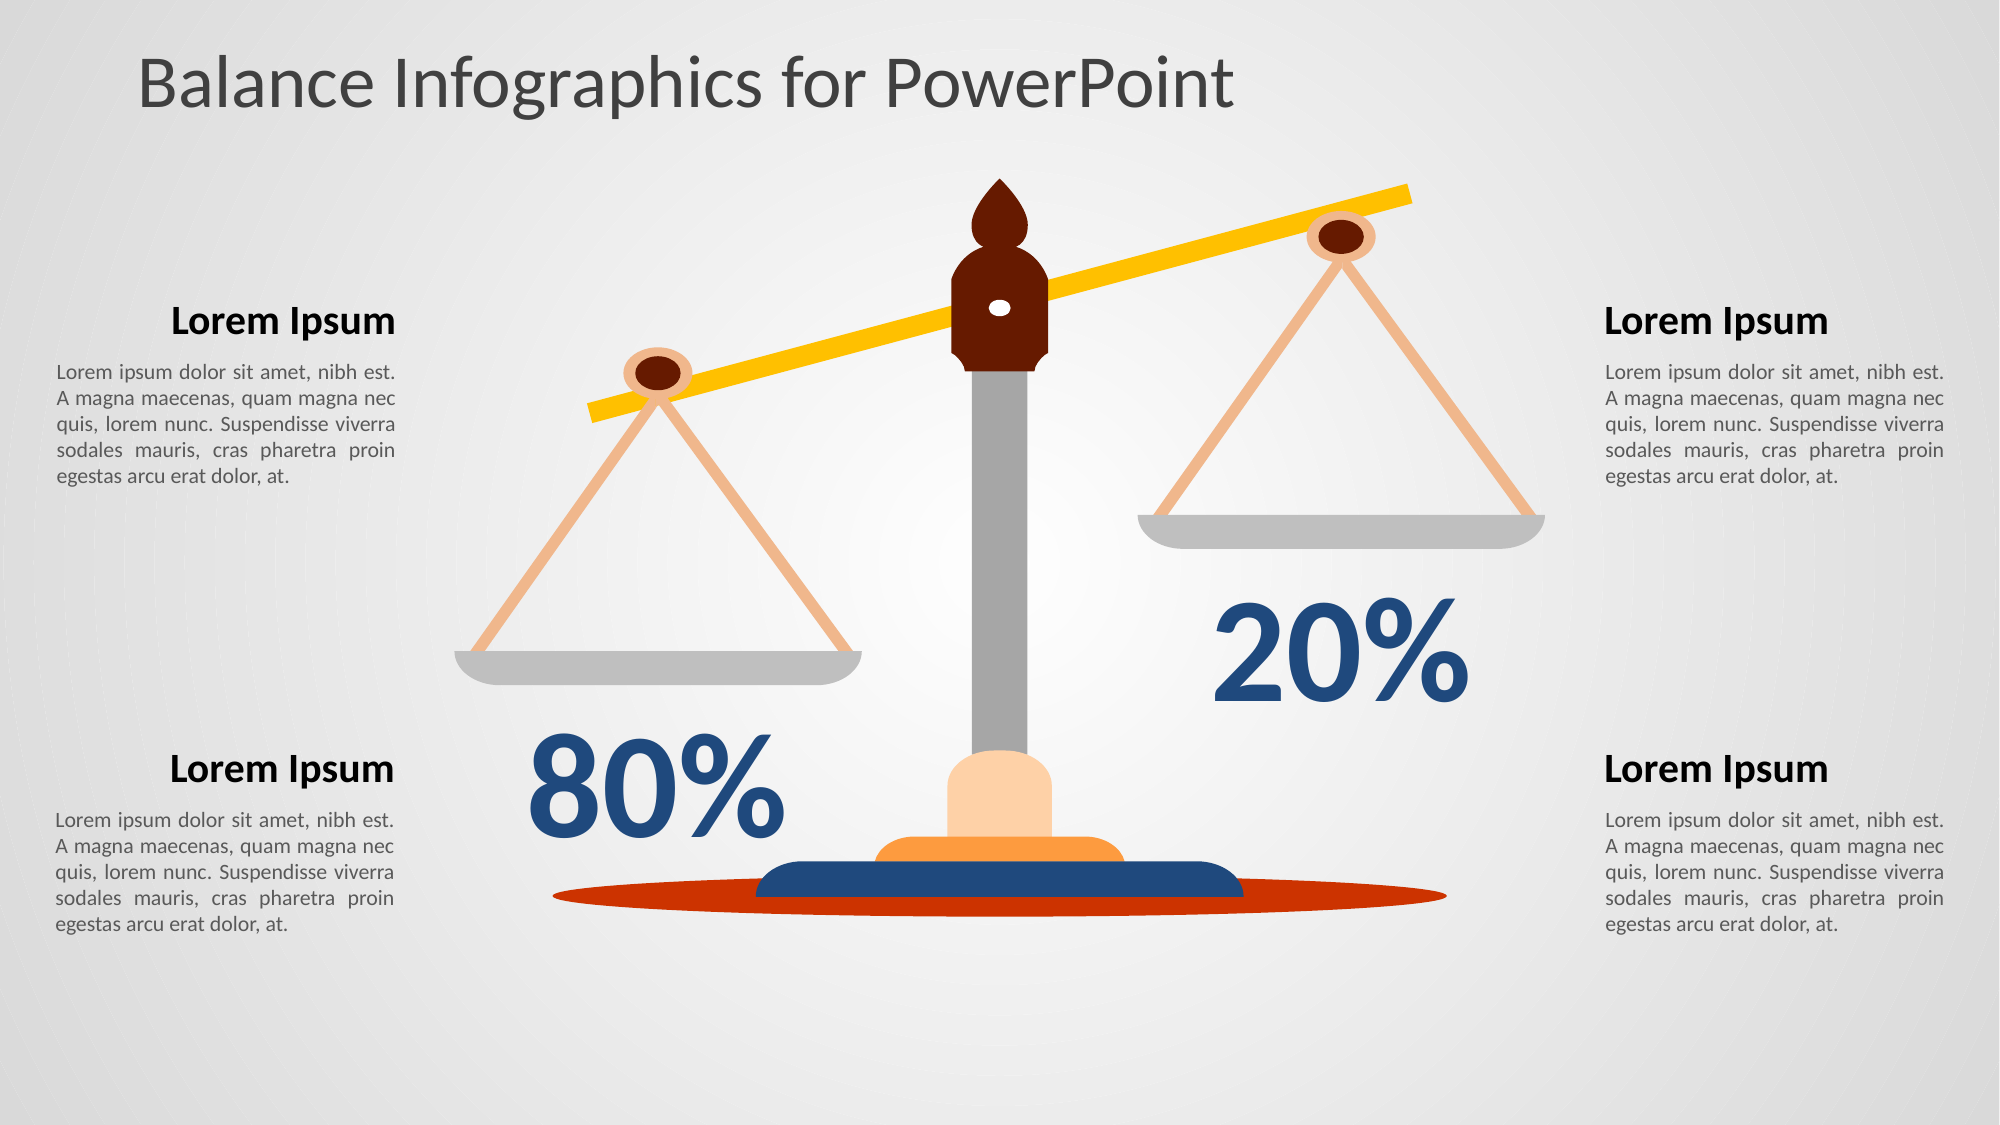

# Balance Infographics for PowerPoint

Lorem Ipsum
Lorem ipsum dolor sit amet, nibh est. A magna maecenas, quam magna nec quis, lorem nunc. Suspendisse viverra sodales mauris, cras pharetra proin egestas arcu erat dolor, at.
Lorem Ipsum
Lorem ipsum dolor sit amet, nibh est. A magna maecenas, quam magna nec quis, lorem nunc. Suspendisse viverra sodales mauris, cras pharetra proin egestas arcu erat dolor, at.

20%
80%
Lorem Ipsum
Lorem ipsum dolor sit amet, nibh est. A magna maecenas, quam magna nec quis, lorem nunc. Suspendisse viverra sodales mauris, cras pharetra proin egestas arcu erat dolor, at.
Lorem Ipsum
Lorem ipsum dolor sit amet, nibh est. A magna maecenas, quam magna nec quis, lorem nunc. Suspendisse viverra sodales mauris, cras pharetra proin egestas arcu erat dolor, at.